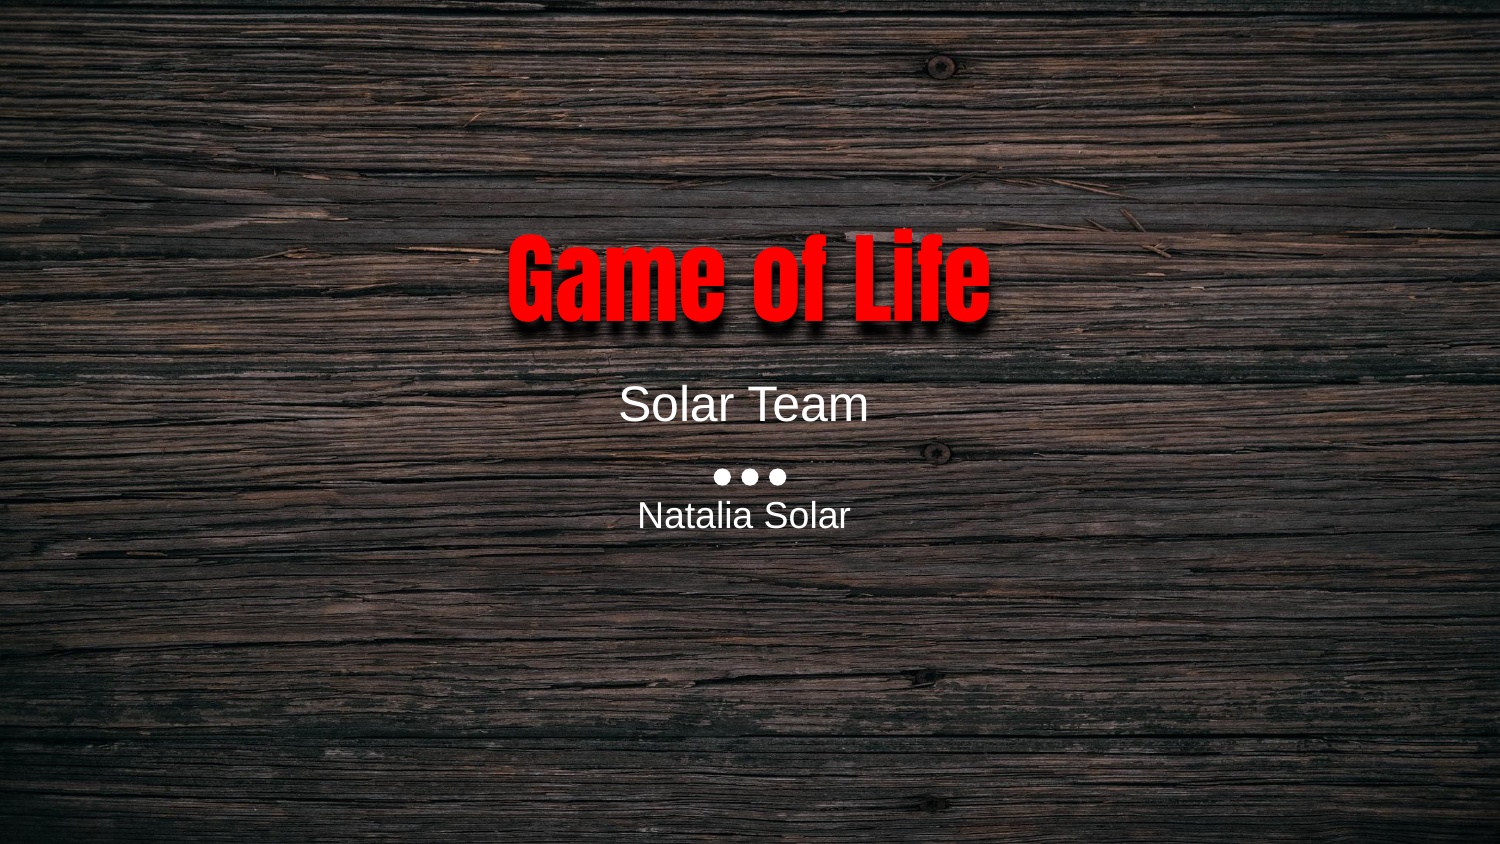

# Game of Life
Solar Team

Natalia Solar